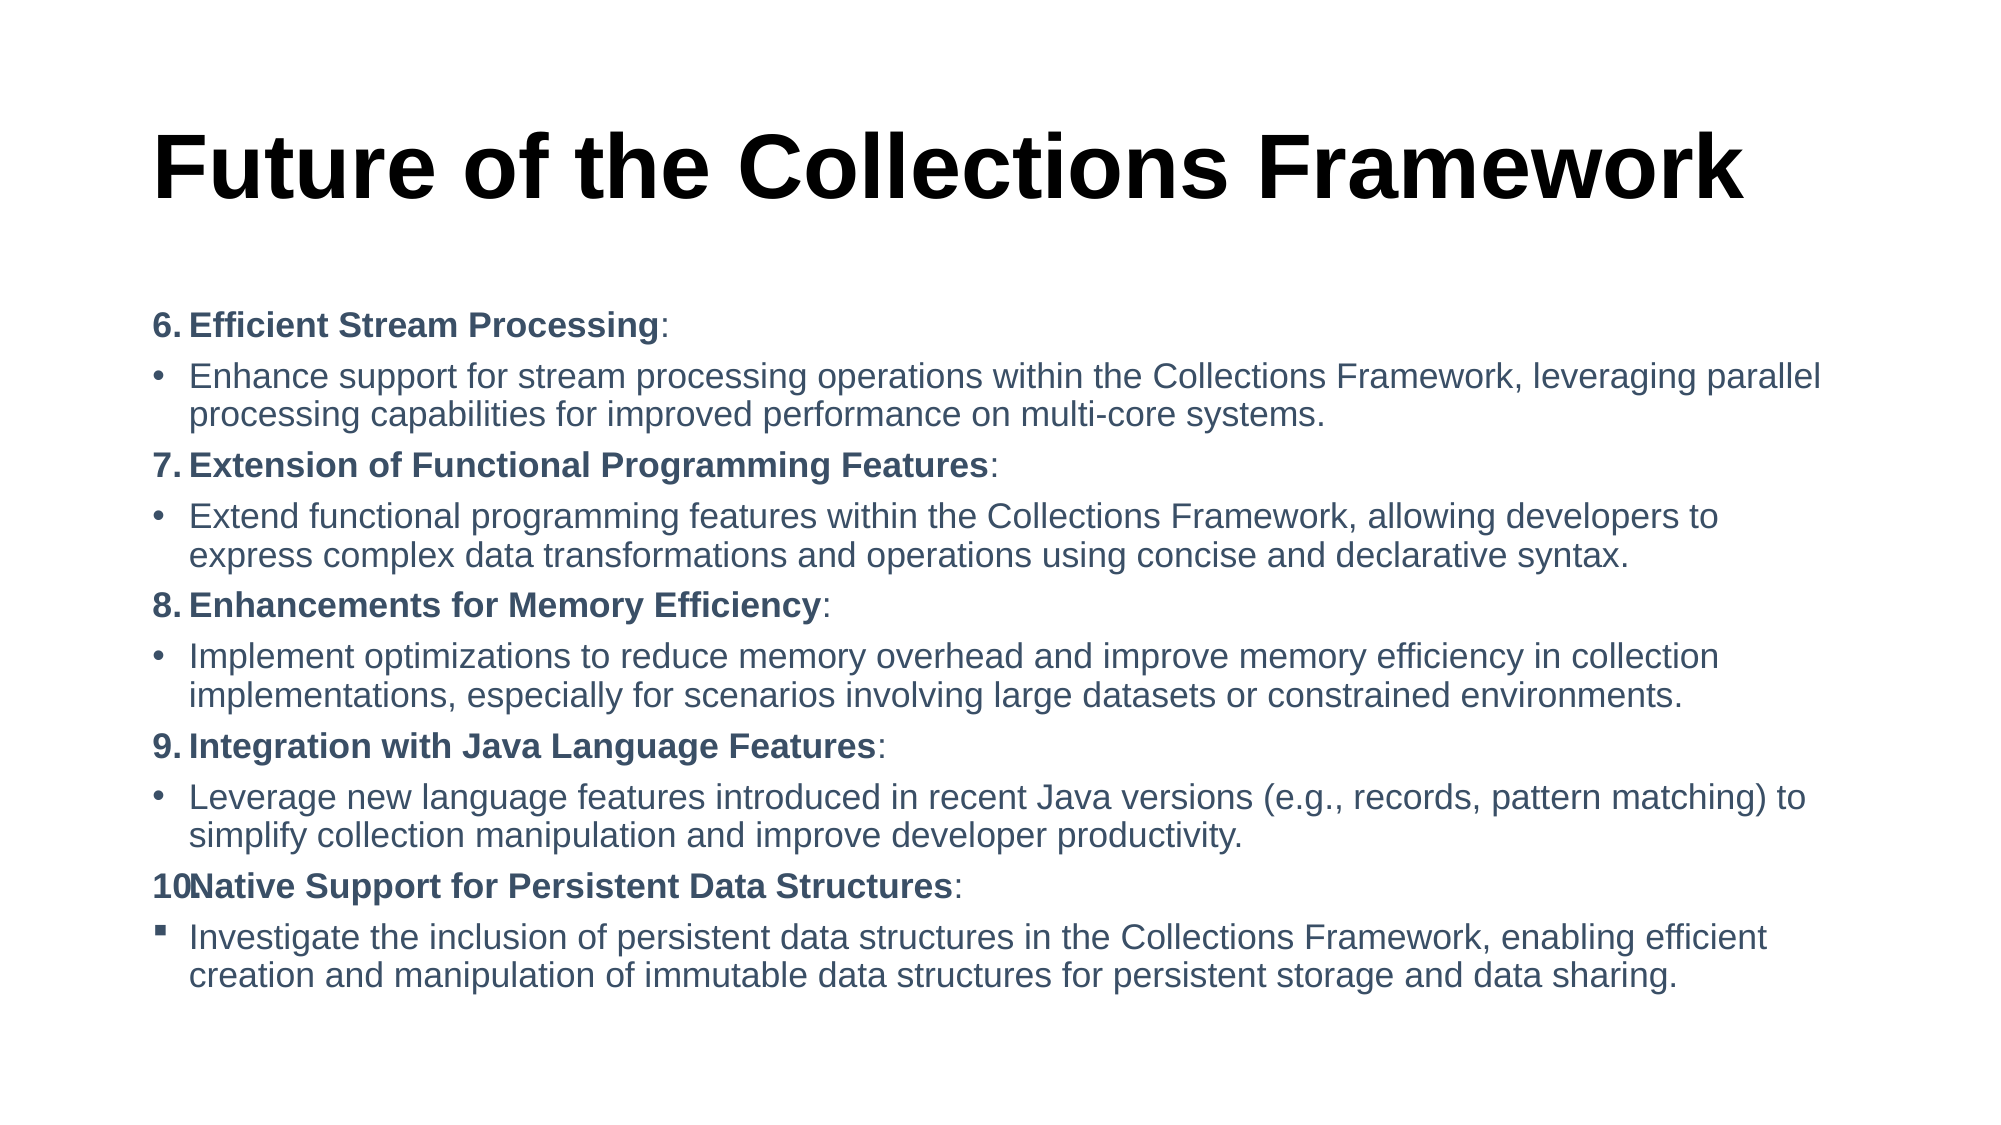

# Future of the Collections Framework
Efficient Stream Processing:
Enhance support for stream processing operations within the Collections Framework, leveraging parallel processing capabilities for improved performance on multi-core systems.
Extension of Functional Programming Features:
Extend functional programming features within the Collections Framework, allowing developers to express complex data transformations and operations using concise and declarative syntax.
Enhancements for Memory Efficiency:
Implement optimizations to reduce memory overhead and improve memory efficiency in collection implementations, especially for scenarios involving large datasets or constrained environments.
Integration with Java Language Features:
Leverage new language features introduced in recent Java versions (e.g., records, pattern matching) to simplify collection manipulation and improve developer productivity.
Native Support for Persistent Data Structures:
Investigate the inclusion of persistent data structures in the Collections Framework, enabling efficient creation and manipulation of immutable data structures for persistent storage and data sharing.